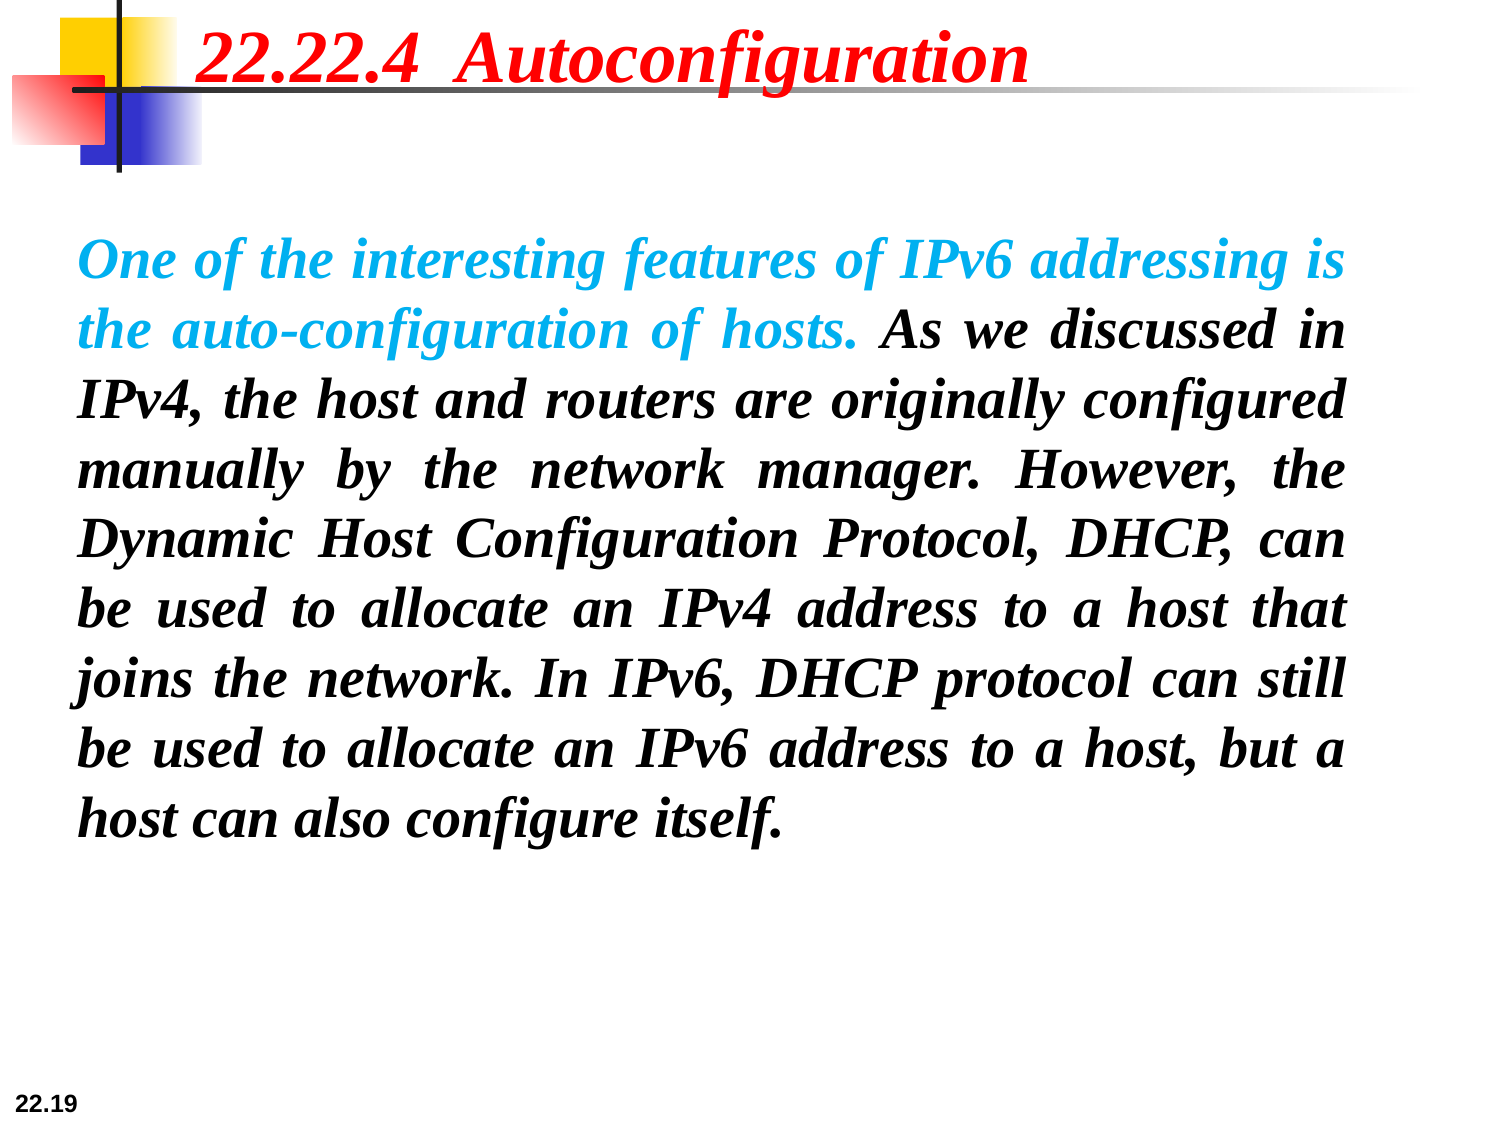

22.22.4  Autoconfiguration

One of the interesting features of IPv6 addressing is the auto-configuration of hosts. As we discussed in IPv4, the host and routers are originally configured manually by the network manager. However, the Dynamic Host Configuration Protocol, DHCP, can be used to allocate an IPv4 address to a host that joins the network. In IPv6, DHCP protocol can still be used to allocate an IPv6 address to a host, but a host can also configure itself.
22.19